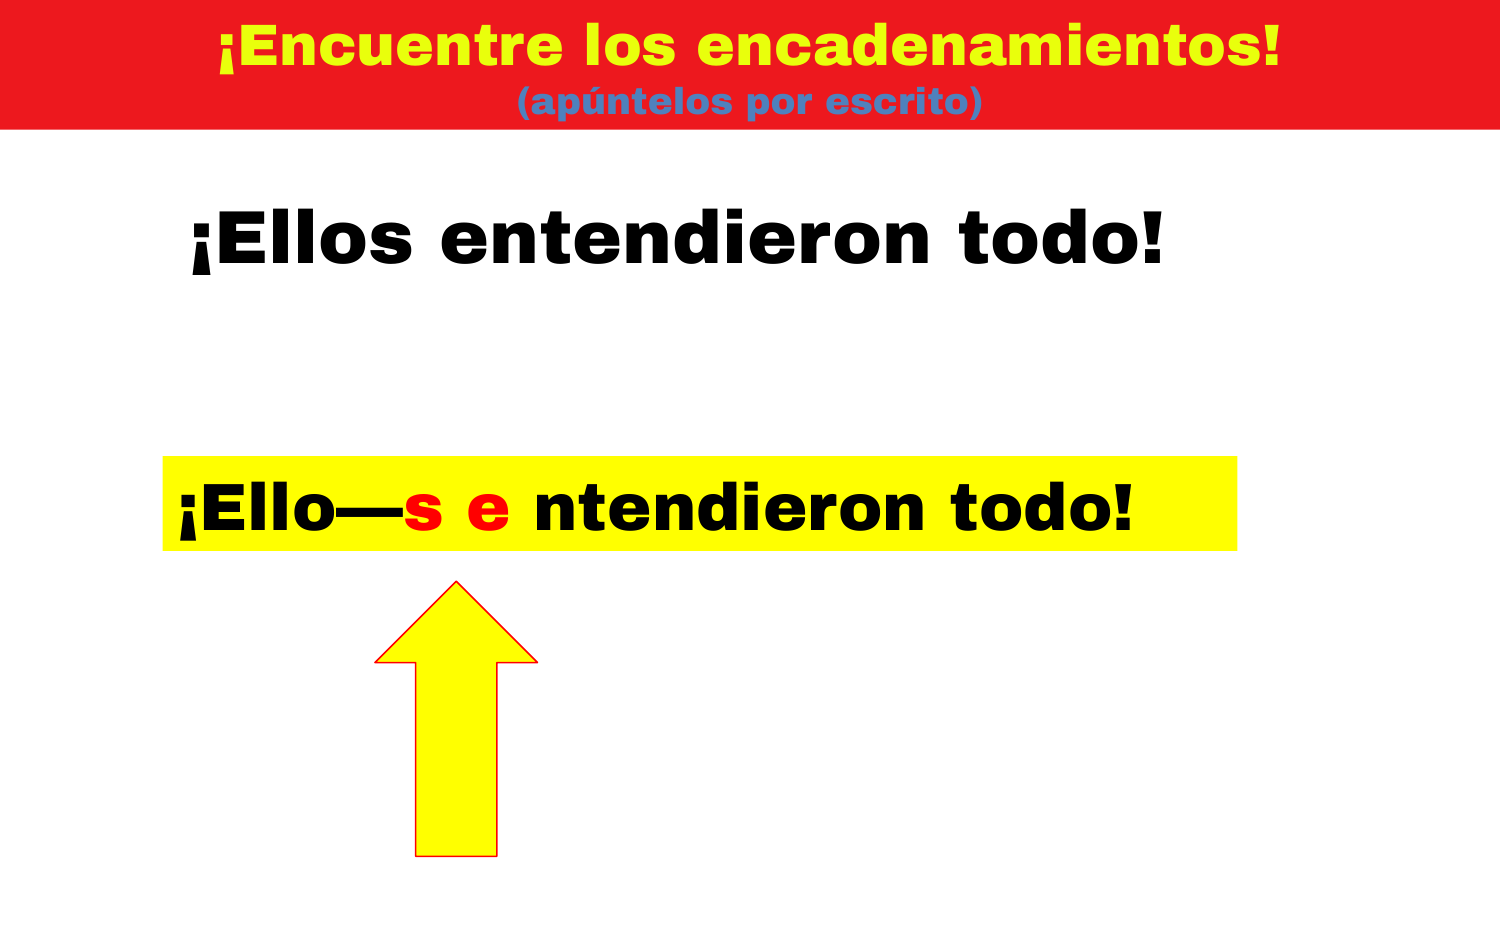

¡Encuentre los encadenamientos!
(apúntelos por escrito)
¡Ellos entendieron todo!
¡Ello—s e ntendieron todo!